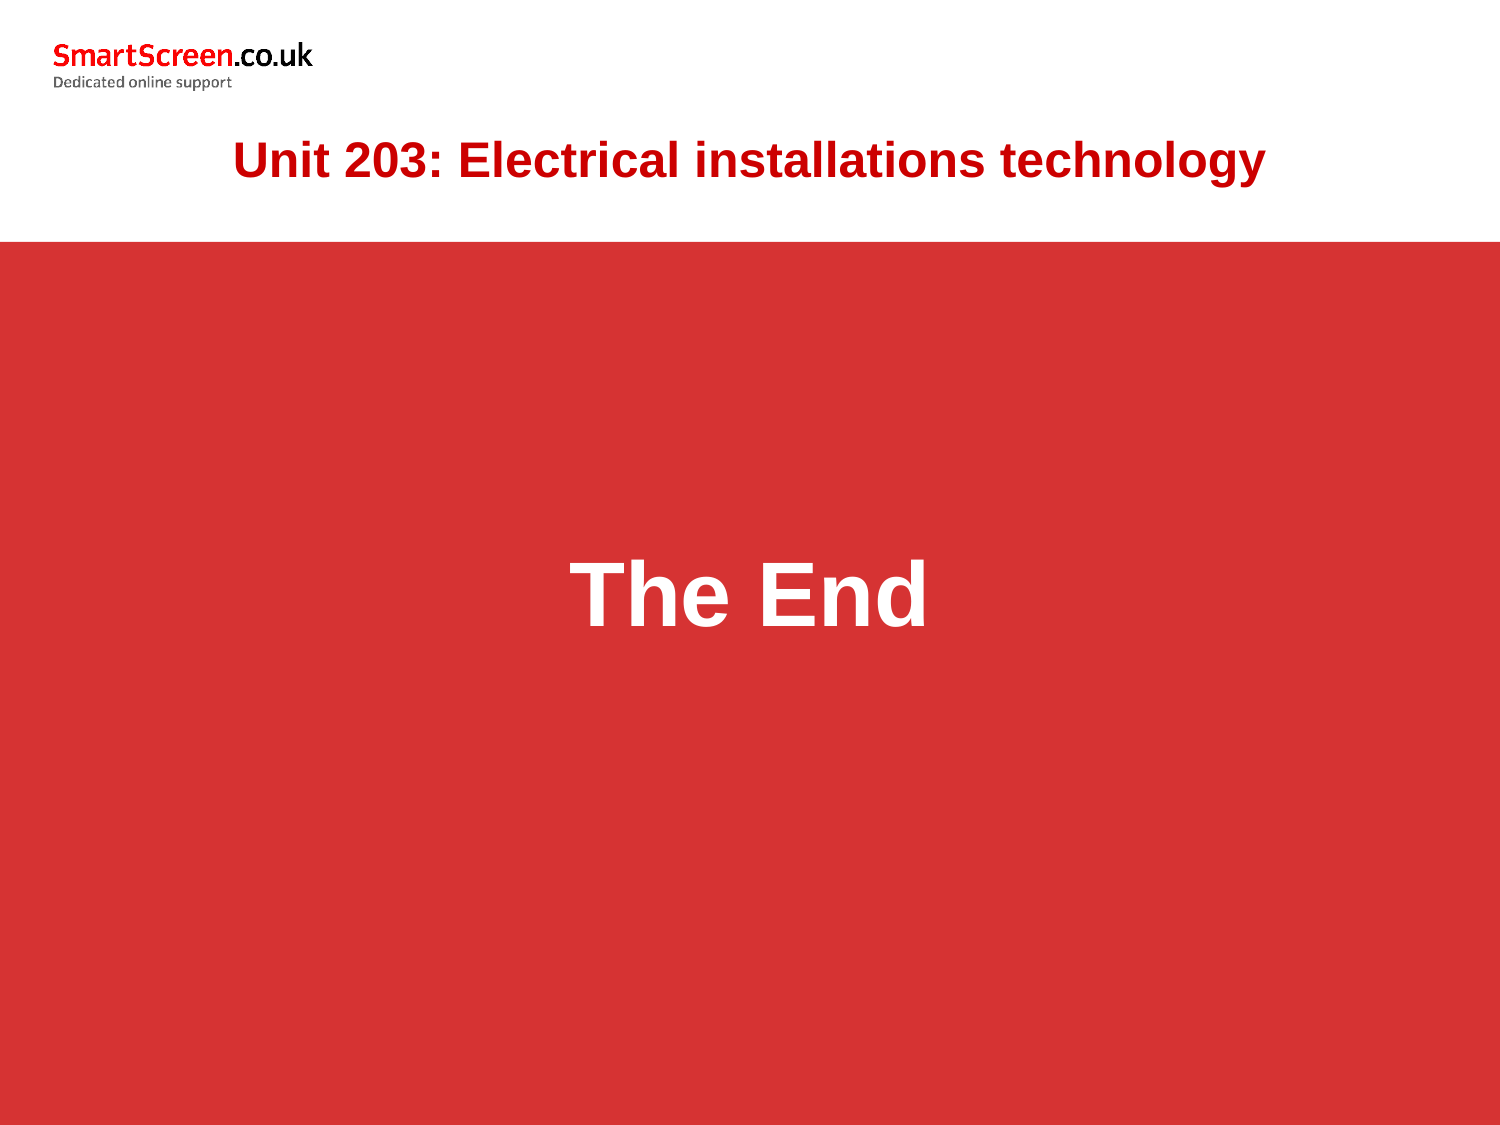

Unit 203: Electrical installations technology

The End